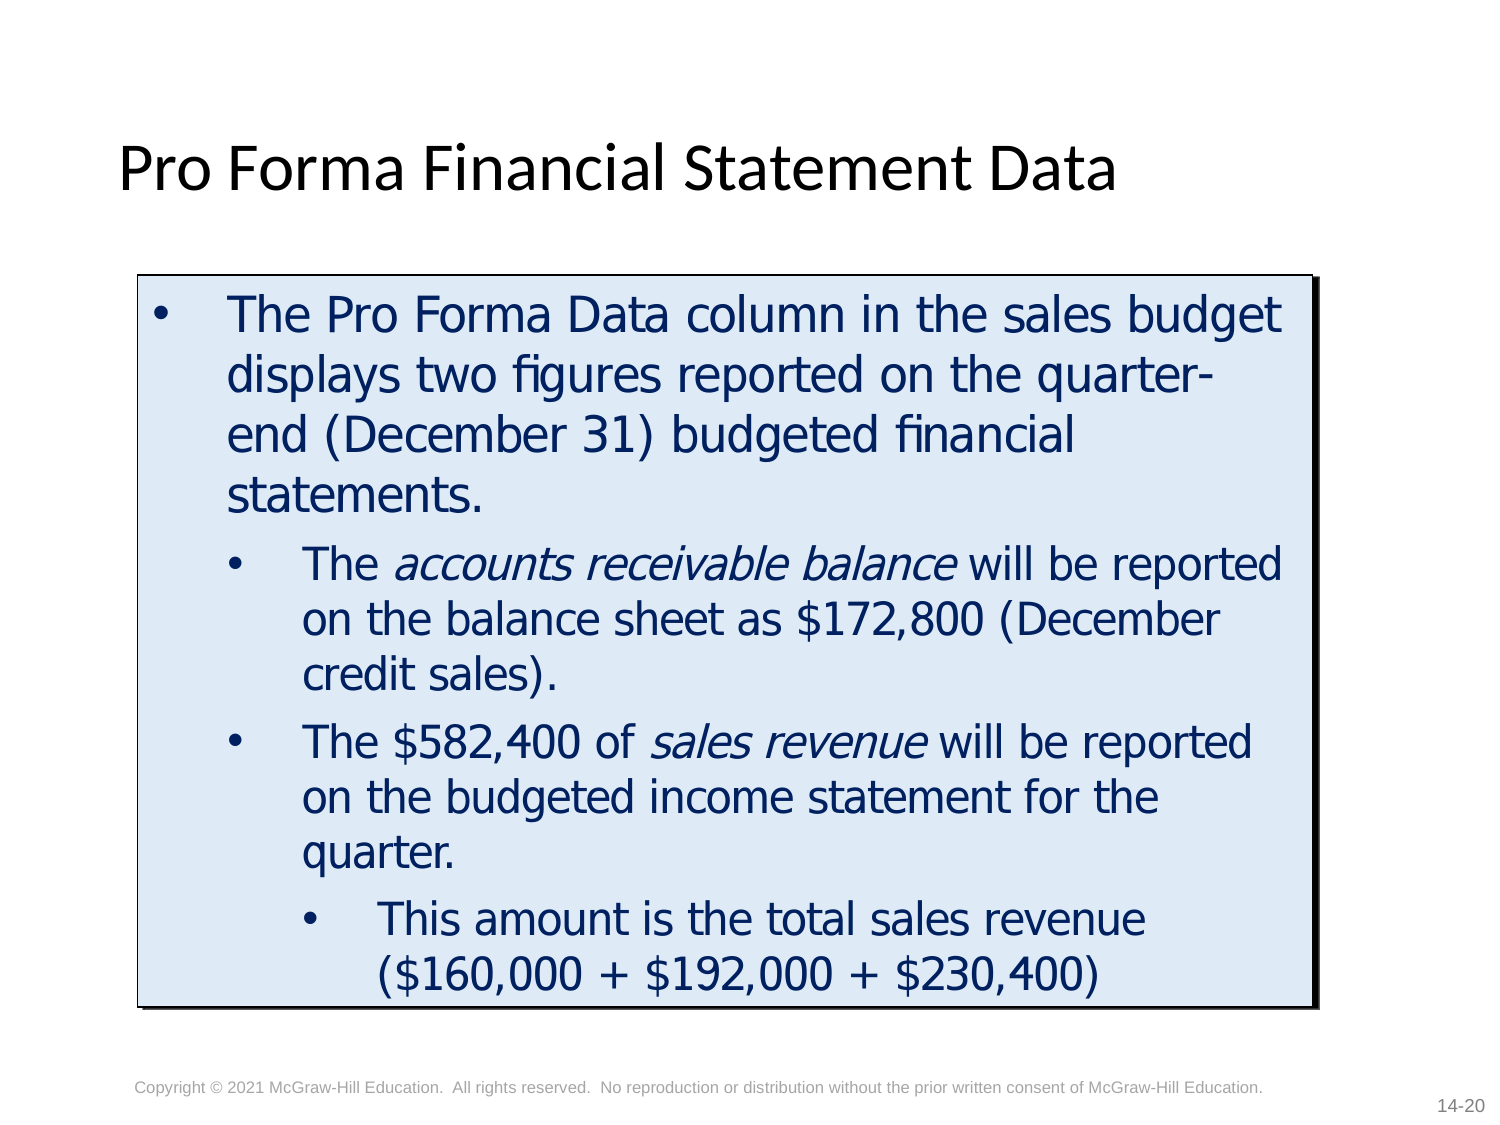

# Pro Forma Financial Statement Data
The Pro Forma Data column in the sales budget displays two figures reported on the quarter-end (December 31) budgeted financial statements.
The accounts receivable balance will be reported on the balance sheet as $172,800 (December credit sales).
The $582,400 of sales revenue will be reported on the budgeted income statement for the quarter.
This amount is the total sales revenue ($160,000 + $192,000 + $230,400)